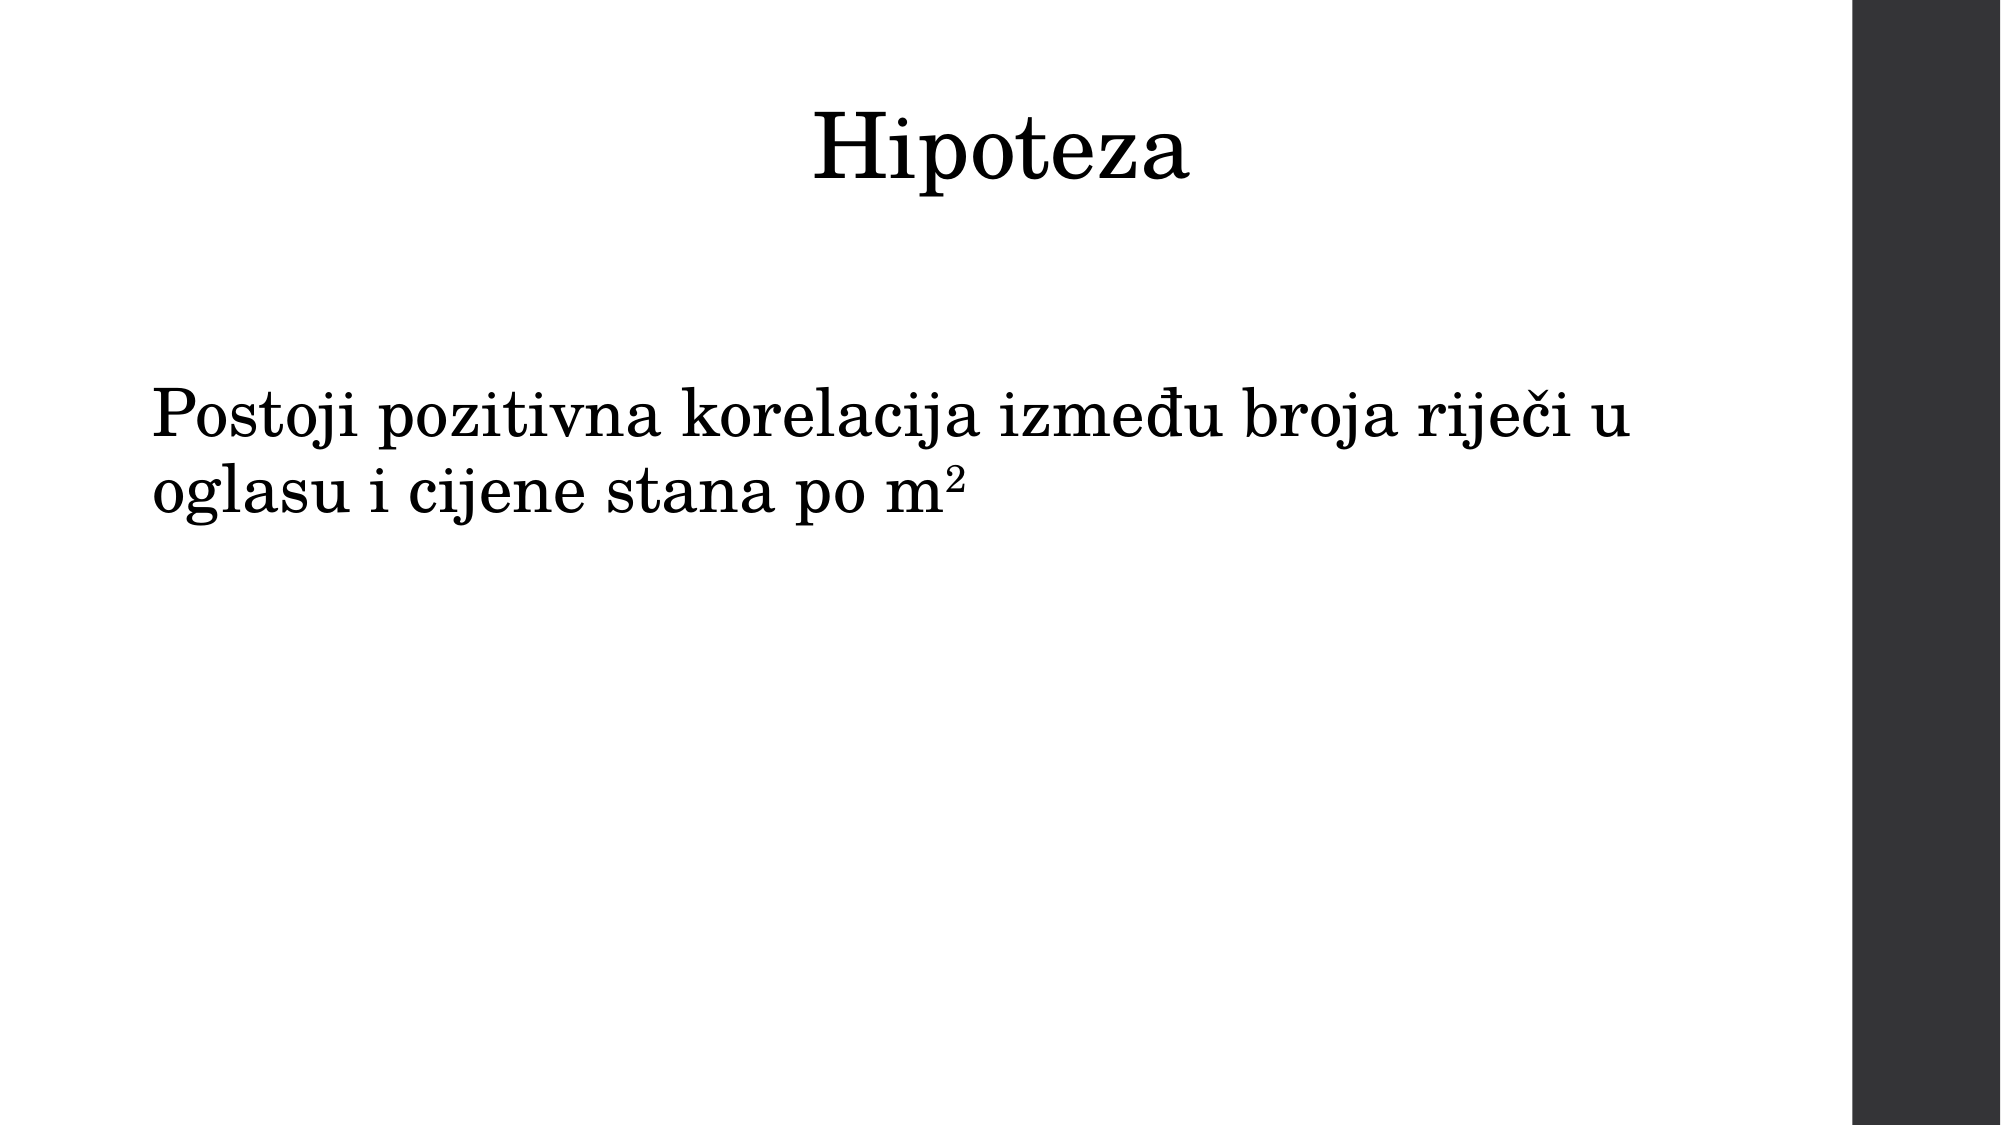

# Hipoteza
Postoji pozitivna korelacija između broja riječi u oglasu i cijene stana po m2